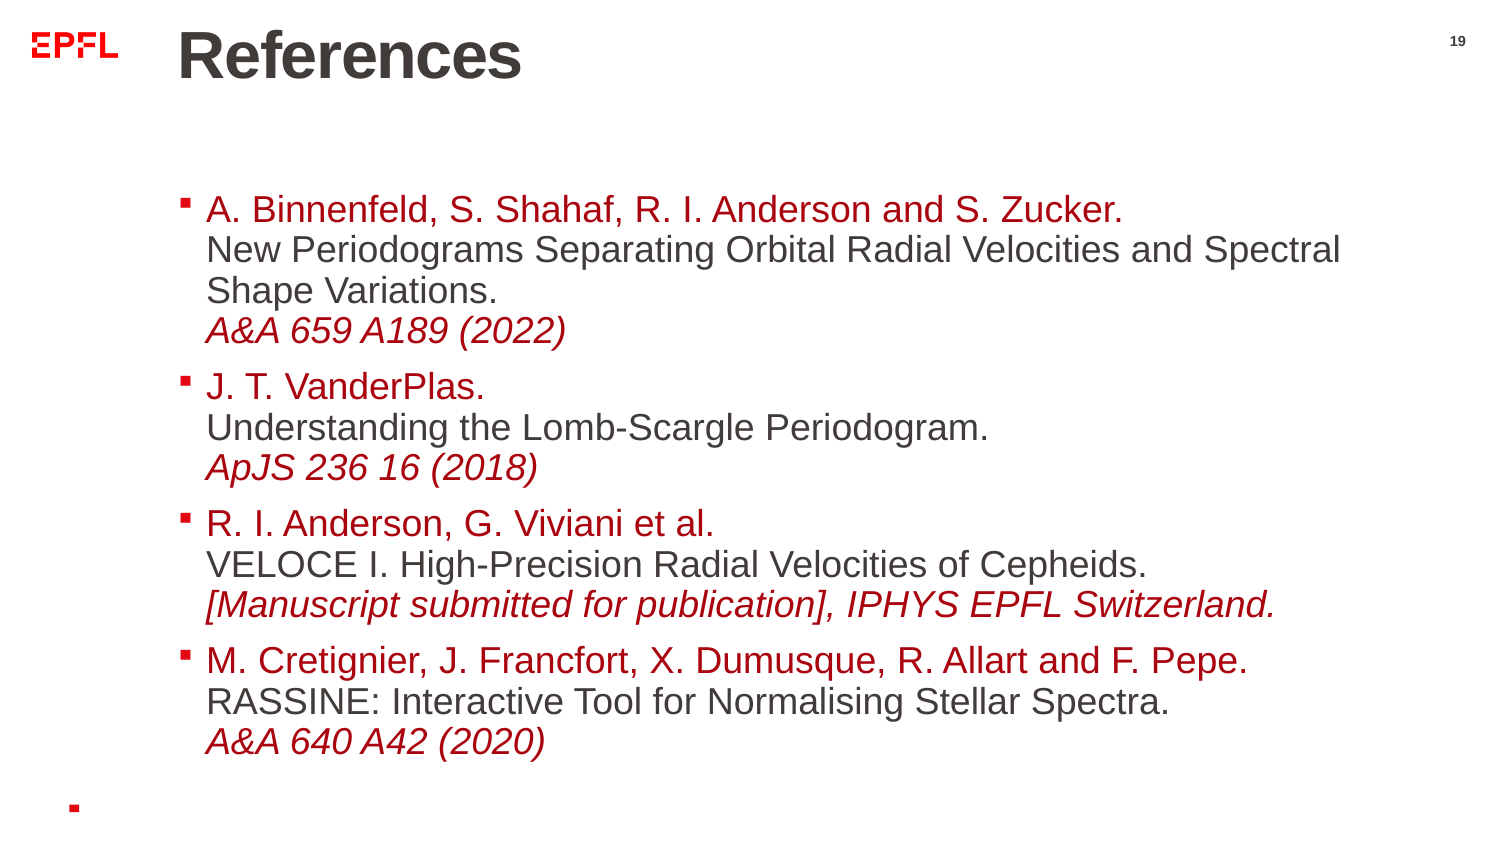

# References
19
A. Binnenfeld, S. Shahaf, R. I. Anderson and S. Zucker.
New Periodograms Separating Orbital Radial Velocities and Spectral Shape Variations.
A&A 659 A189 (2022)
J. T. VanderPlas.
Understanding the Lomb-Scargle Periodogram.
ApJS 236 16 (2018)
R. I. Anderson, G. Viviani et al.
VELOCE I. High-Precision Radial Velocities of Cepheids.
[Manuscript submitted for publication], IPHYS EPFL Switzerland.
M. Cretignier, J. Francfort, X. Dumusque, R. Allart and F. Pepe.
RASSINE: Interactive Tool for Normalising Stellar Spectra.
A&A 640 A42 (2020)